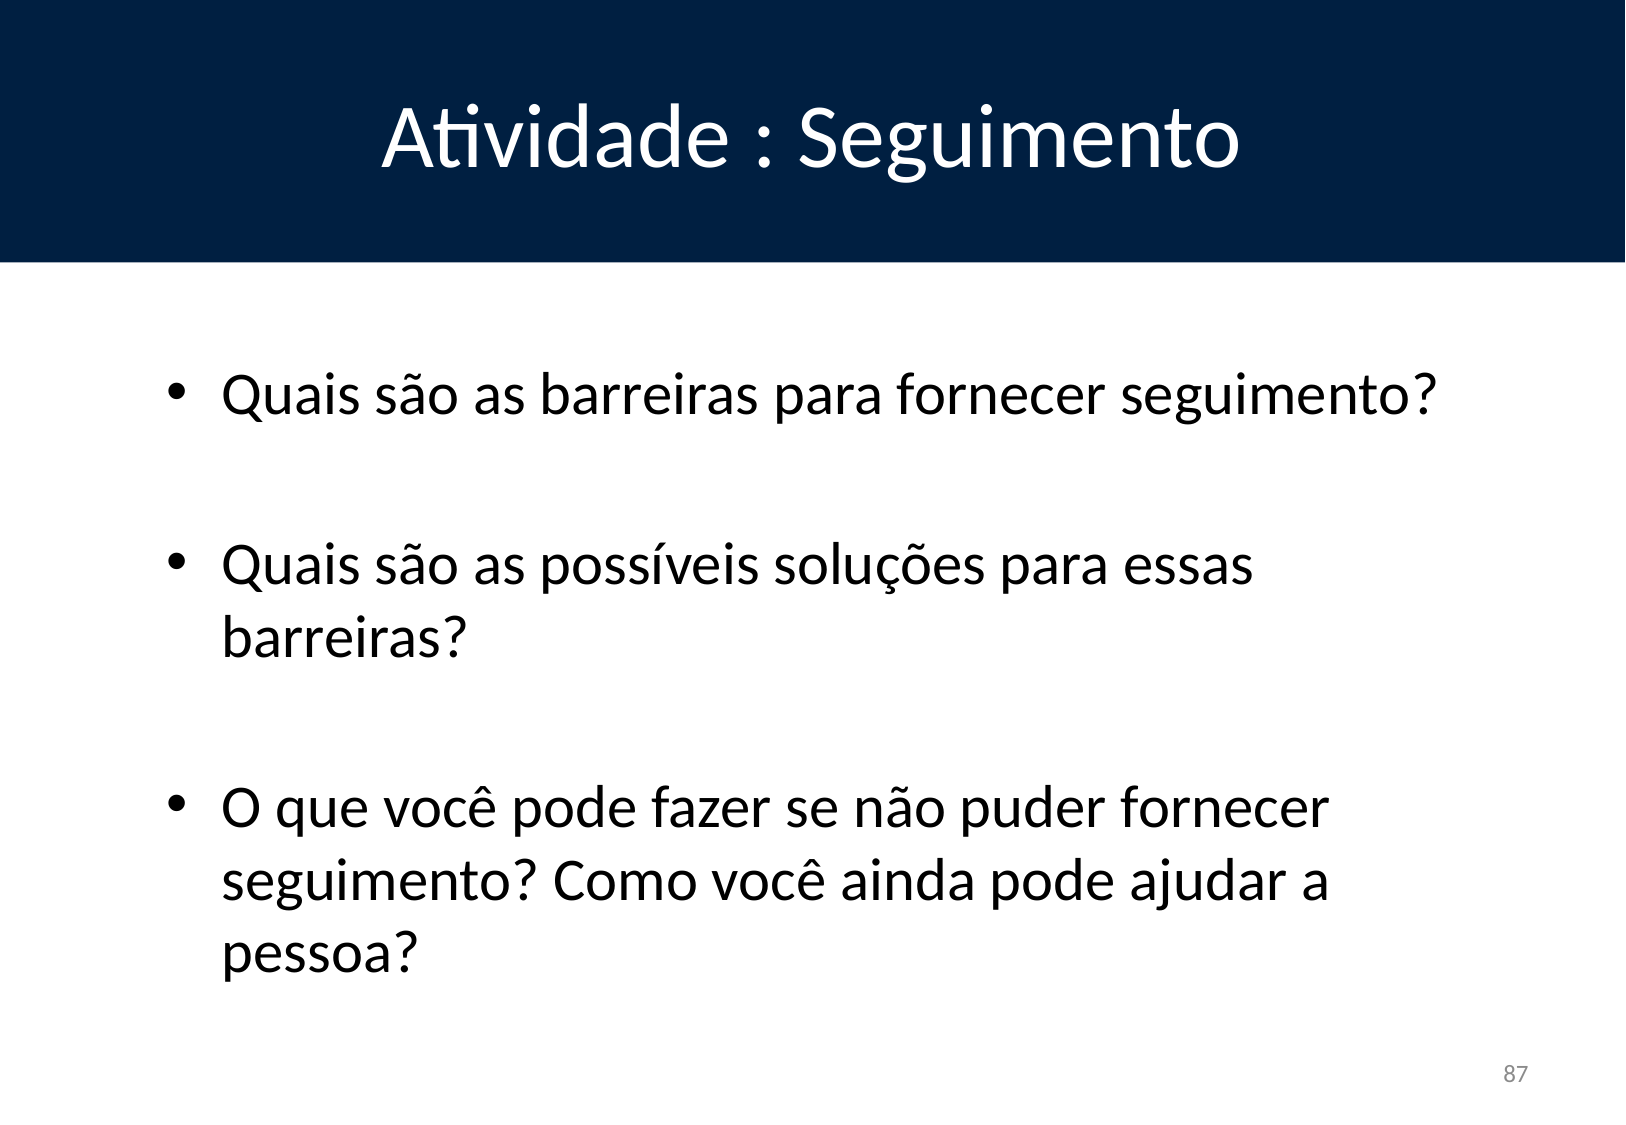

# Atividade : Seguimento
Quais são as barreiras para fornecer seguimento?

Quais são as possíveis soluções para essas barreiras?

O que você pode fazer se não puder fornecer seguimento? Como você ainda pode ajudar a pessoa?
87